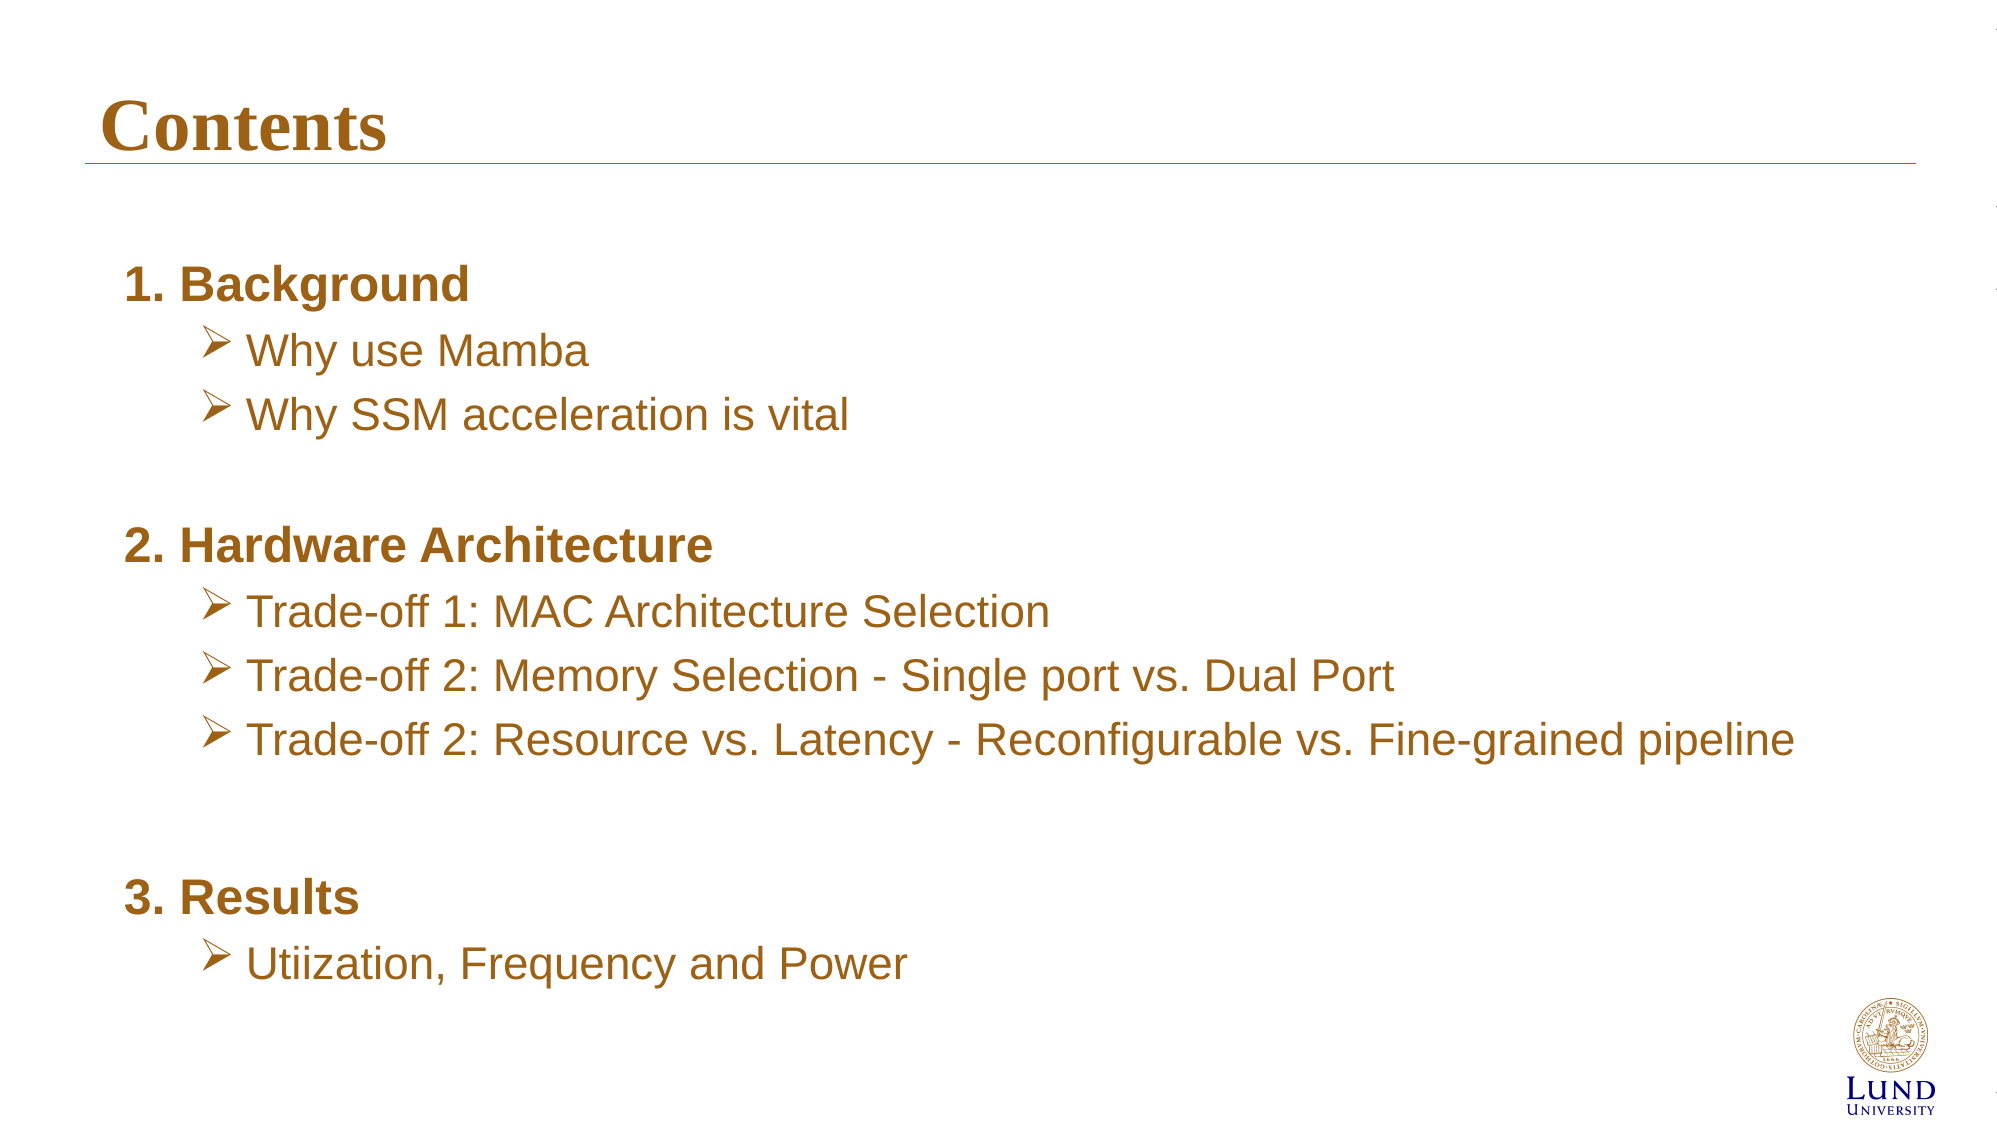

Contents
1. Background
Why use Mamba
Why SSM acceleration is vital
1
2. Hardware Architecture
Trade-off 1: MAC Architecture Selection
Trade-off 2: Memory Selection - Single port vs. Dual Port
Trade-off 2: Resource vs. Latency - Reconfigurable vs. Fine-grained pipeline

3. Results
Utiization, Frequency and Power